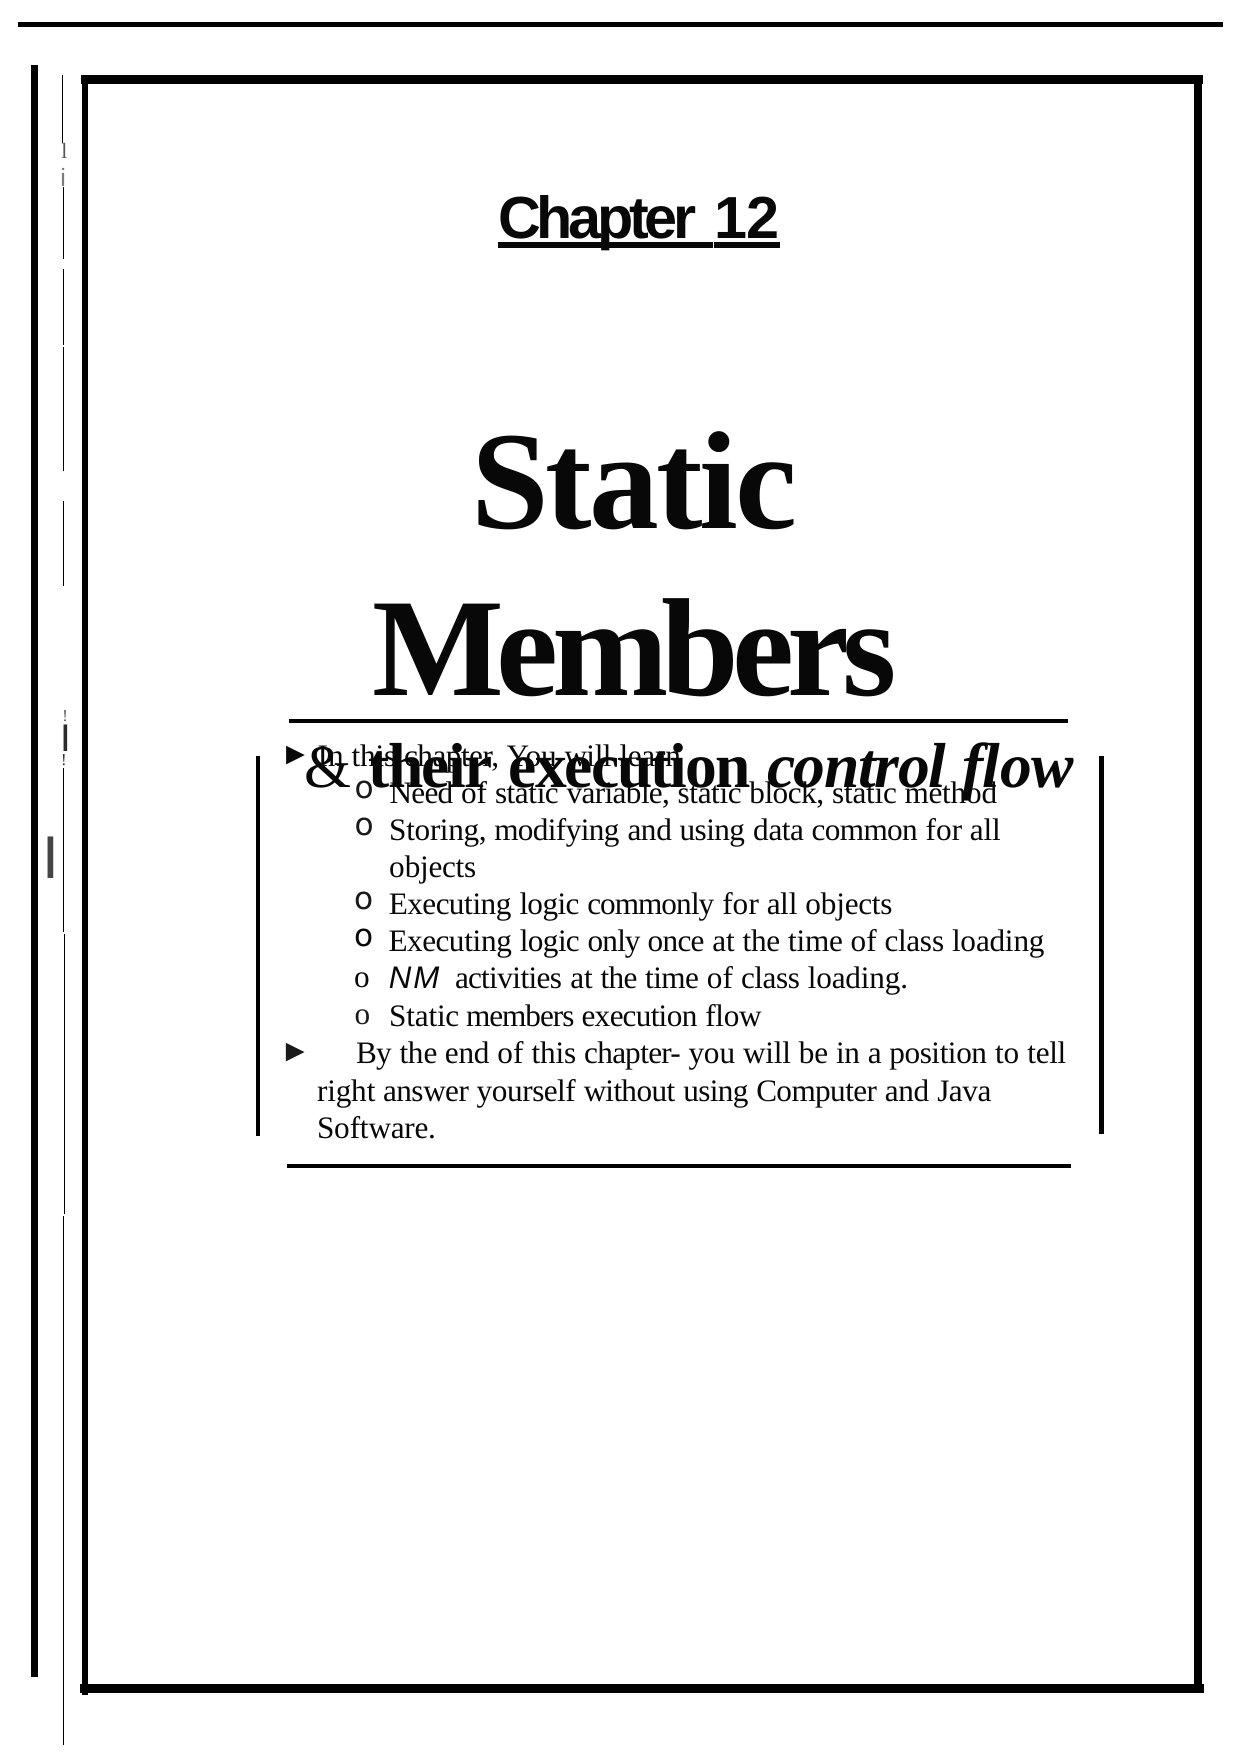

l
i
Chapter 12

Static Members
& their execution control flow
I

!
I

In this chapter, You will learn
Need of static variable, static block, static method
Storing, modifying and using data common for all objects
Executing logic commonly for all objects
Executing logic only once at the time of class loading
NM activities at the time of class loading.
Static members execution flow
!

	By the end of this chapter- you will be in a position to tell right answer yourself without using Computer and Java Software.